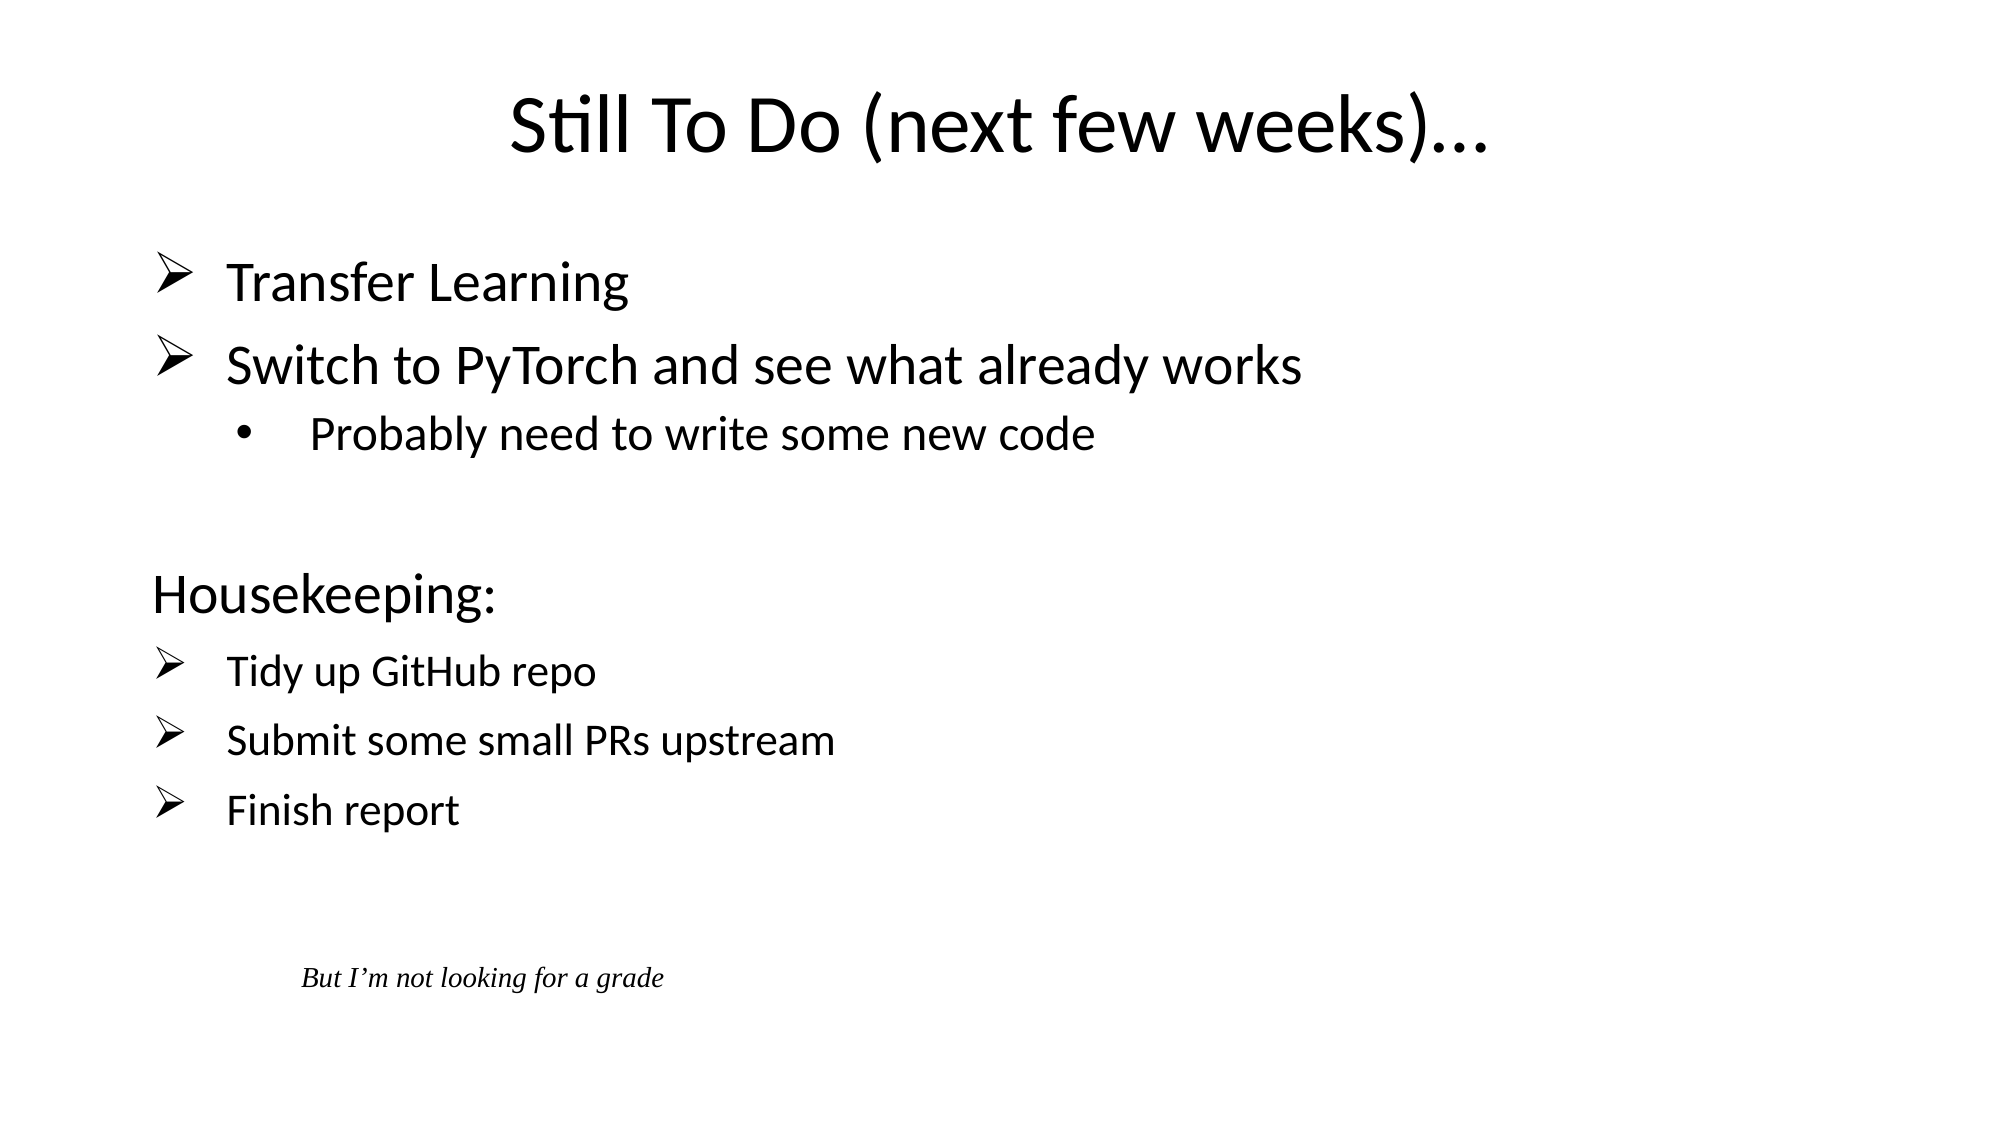

# Still To Do (next few weeks)…
Transfer Learning
Switch to PyTorch and see what already works
Probably need to write some new code

Housekeeping:
Tidy up GitHub repo
Submit some small PRs upstream
Finish report

				But I’m not looking for a grade